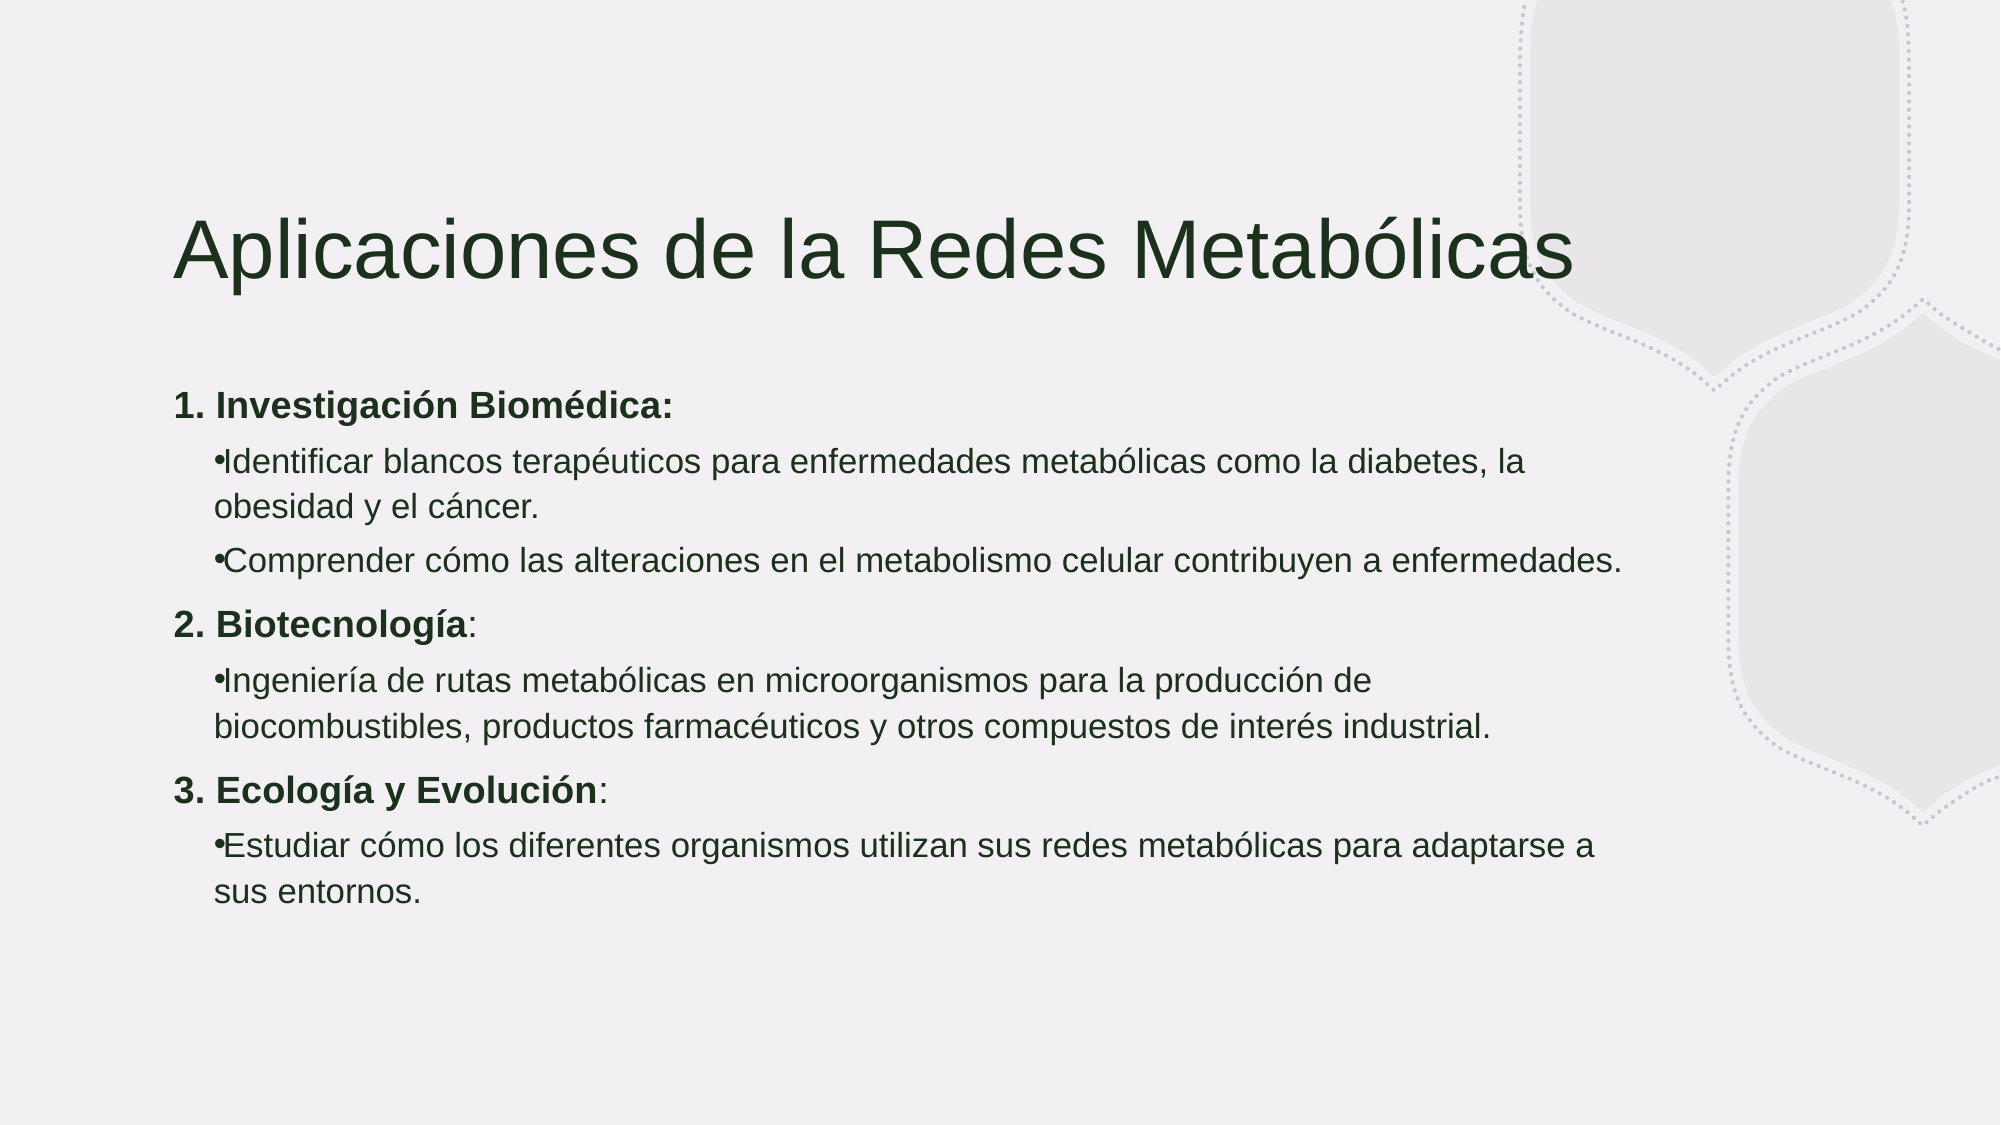

# Aplicaciones de la Redes Metabólicas
1. Investigación Biomédica:
Identificar blancos terapéuticos para enfermedades metabólicas como la diabetes, la obesidad y el cáncer.
Comprender cómo las alteraciones en el metabolismo celular contribuyen a enfermedades.
2. Biotecnología:
Ingeniería de rutas metabólicas en microorganismos para la producción de biocombustibles, productos farmacéuticos y otros compuestos de interés industrial.
3. Ecología y Evolución:
Estudiar cómo los diferentes organismos utilizan sus redes metabólicas para adaptarse a sus entornos.